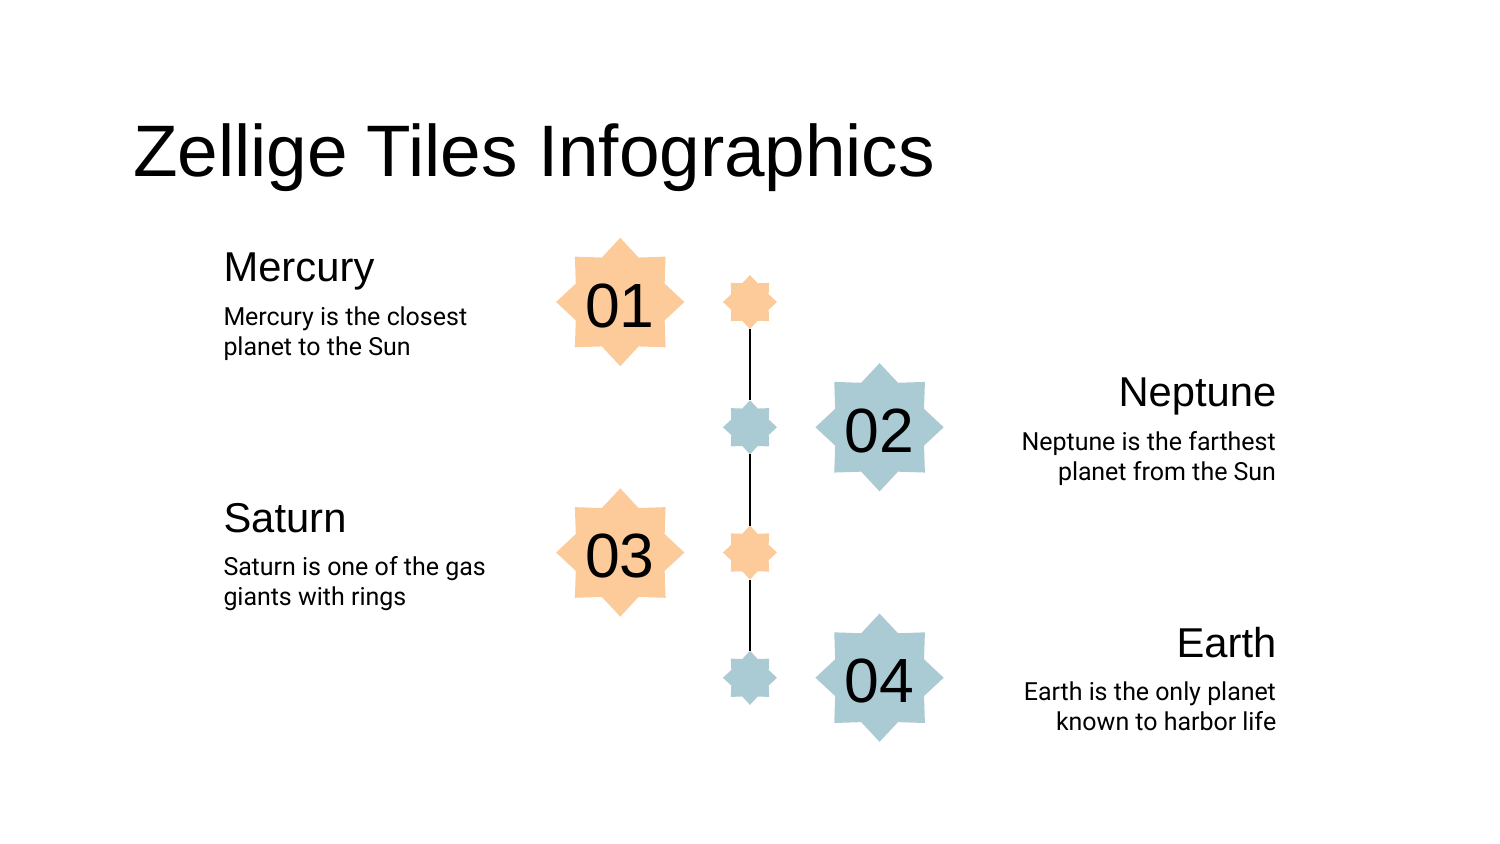

# Zellige Tiles Infographics
Mercury
Mercury is the closest planet to the Sun
01

Neptune
Neptune is the farthest planet from the Sun
02

Saturn
Saturn is one of the gas giants with rings
03

Earth
Earth is the only planet known to harbor life
04